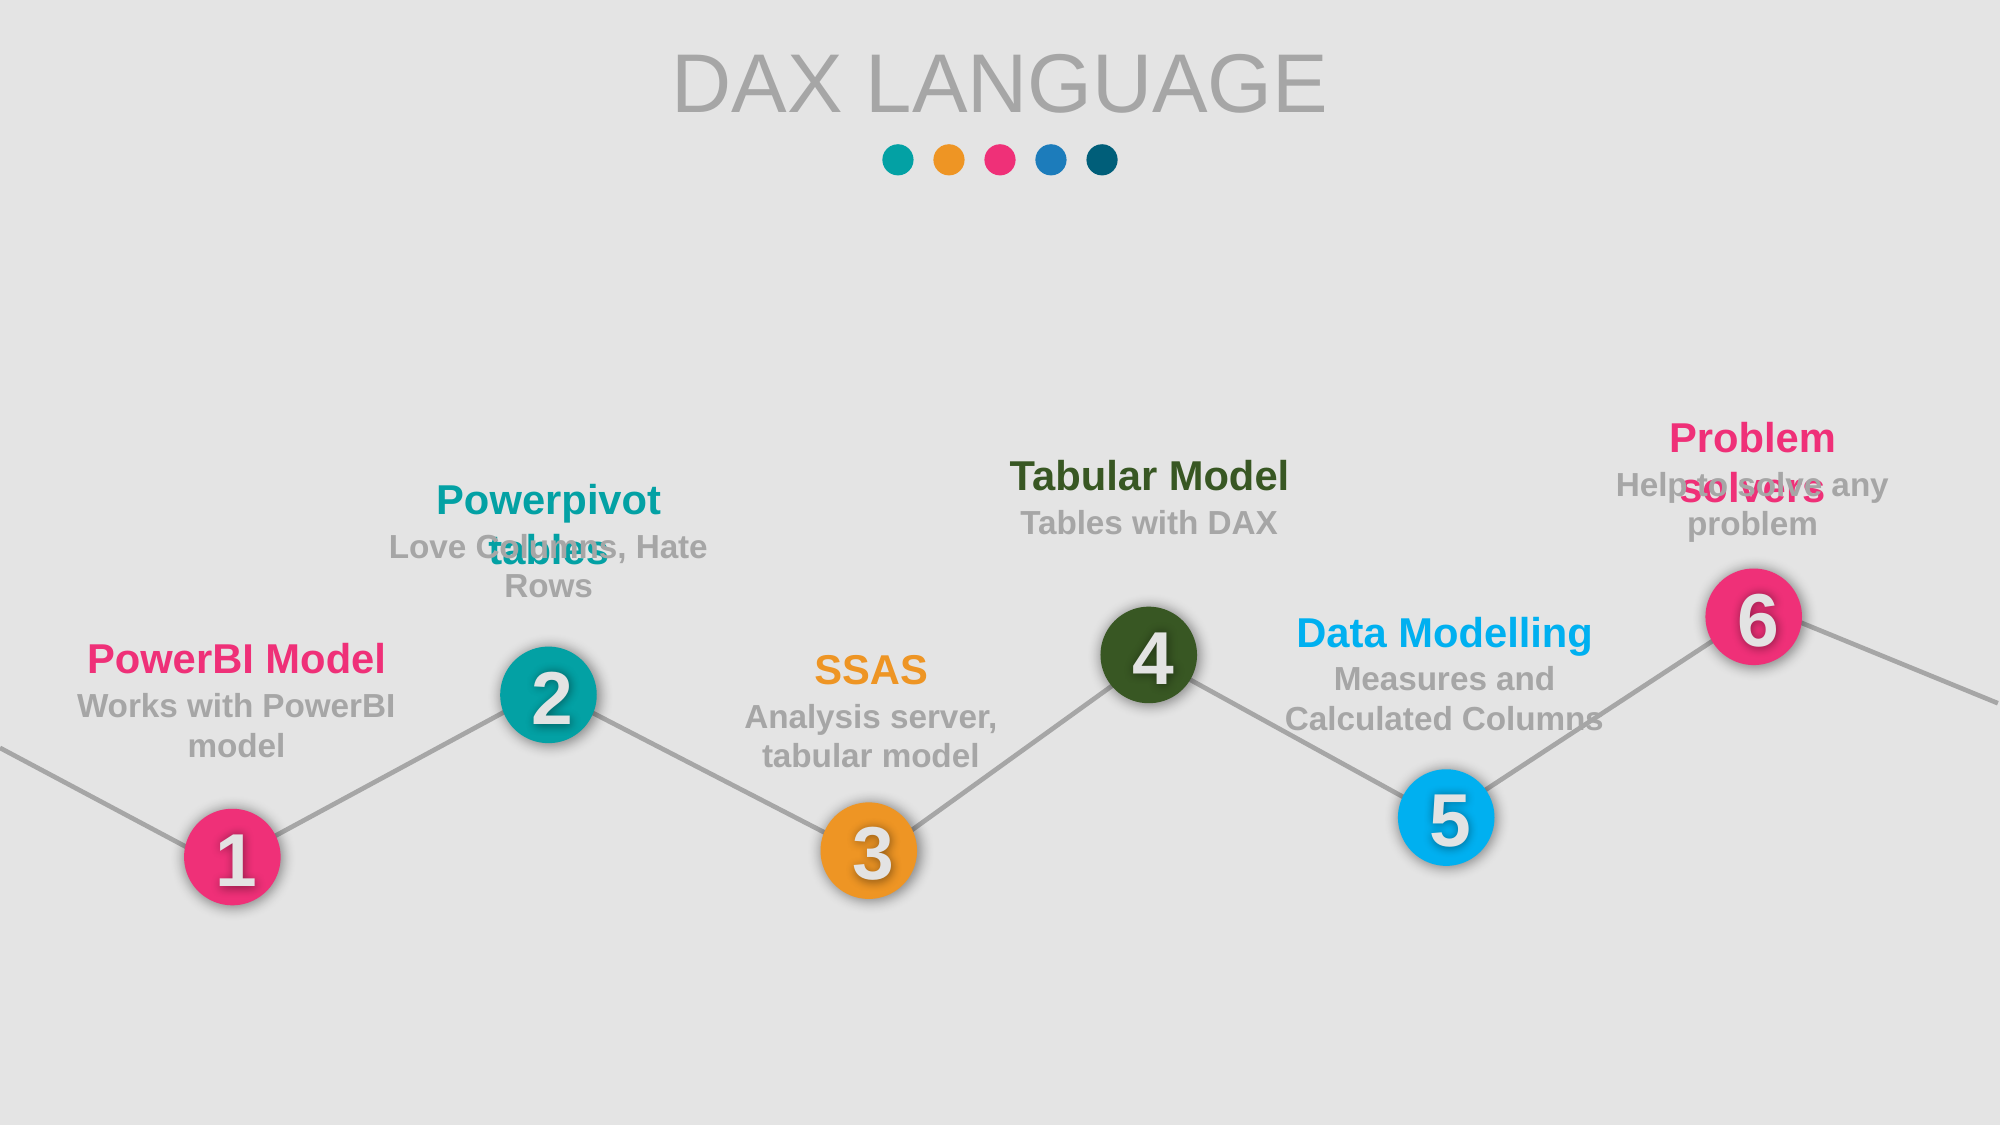

DAX LANGUAGE

Problem solvers
Help to solve any problem
Tabular Model
Tables with DAX
Powerpivot tables
Love Columns, Hate Rows
6

Data Modelling
Measures and Calculated Columns
4

PowerBI Model
Works with PowerBI model
SSAS
Analysis server, tabular model
2

5

3

1